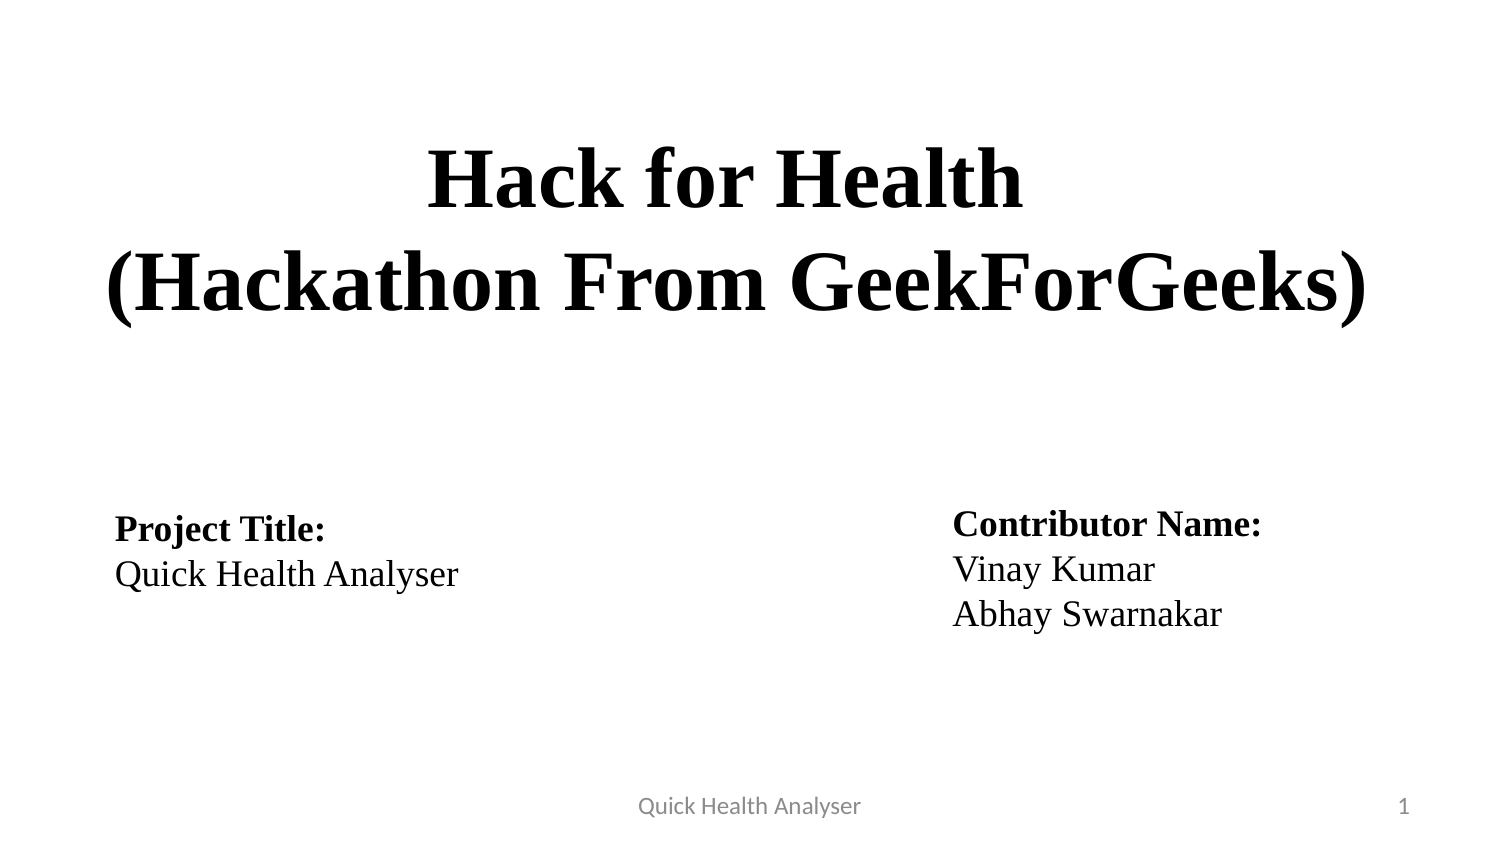

# Hack for Health (Hackathon From GeekForGeeks)
Contributor Name:
Vinay Kumar
Abhay Swarnakar
Project Title:
Quick Health Analyser
Quick Health Analyser
1